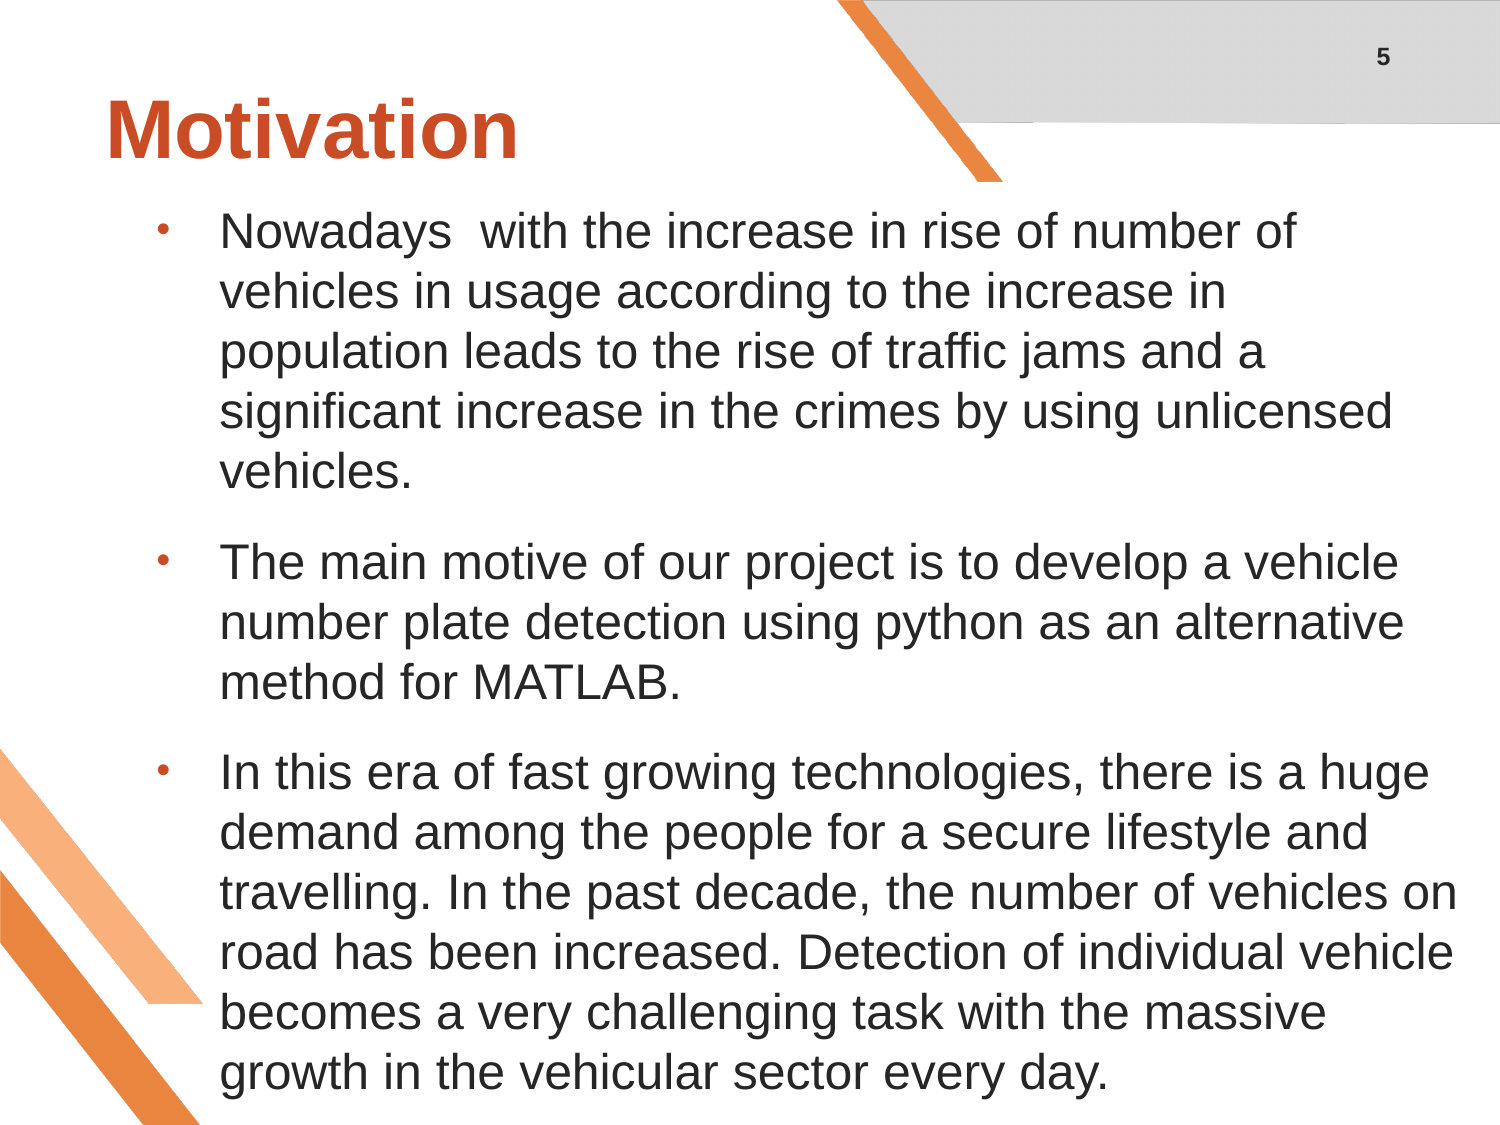

5
# Motivation
Nowadays  with the increase in rise of number of vehicles in usage according to the increase in population leads to the rise of traffic jams and a significant increase in the crimes by using unlicensed vehicles.
The main motive of our project is to develop a vehicle number plate detection using python as an alternative method for MATLAB.
In this era of fast growing technologies, there is a huge demand among the people for a secure lifestyle and travelling. In the past decade, the number of vehicles on road has been increased. Detection of individual vehicle becomes a very challenging task with the massive growth in the vehicular sector every day.